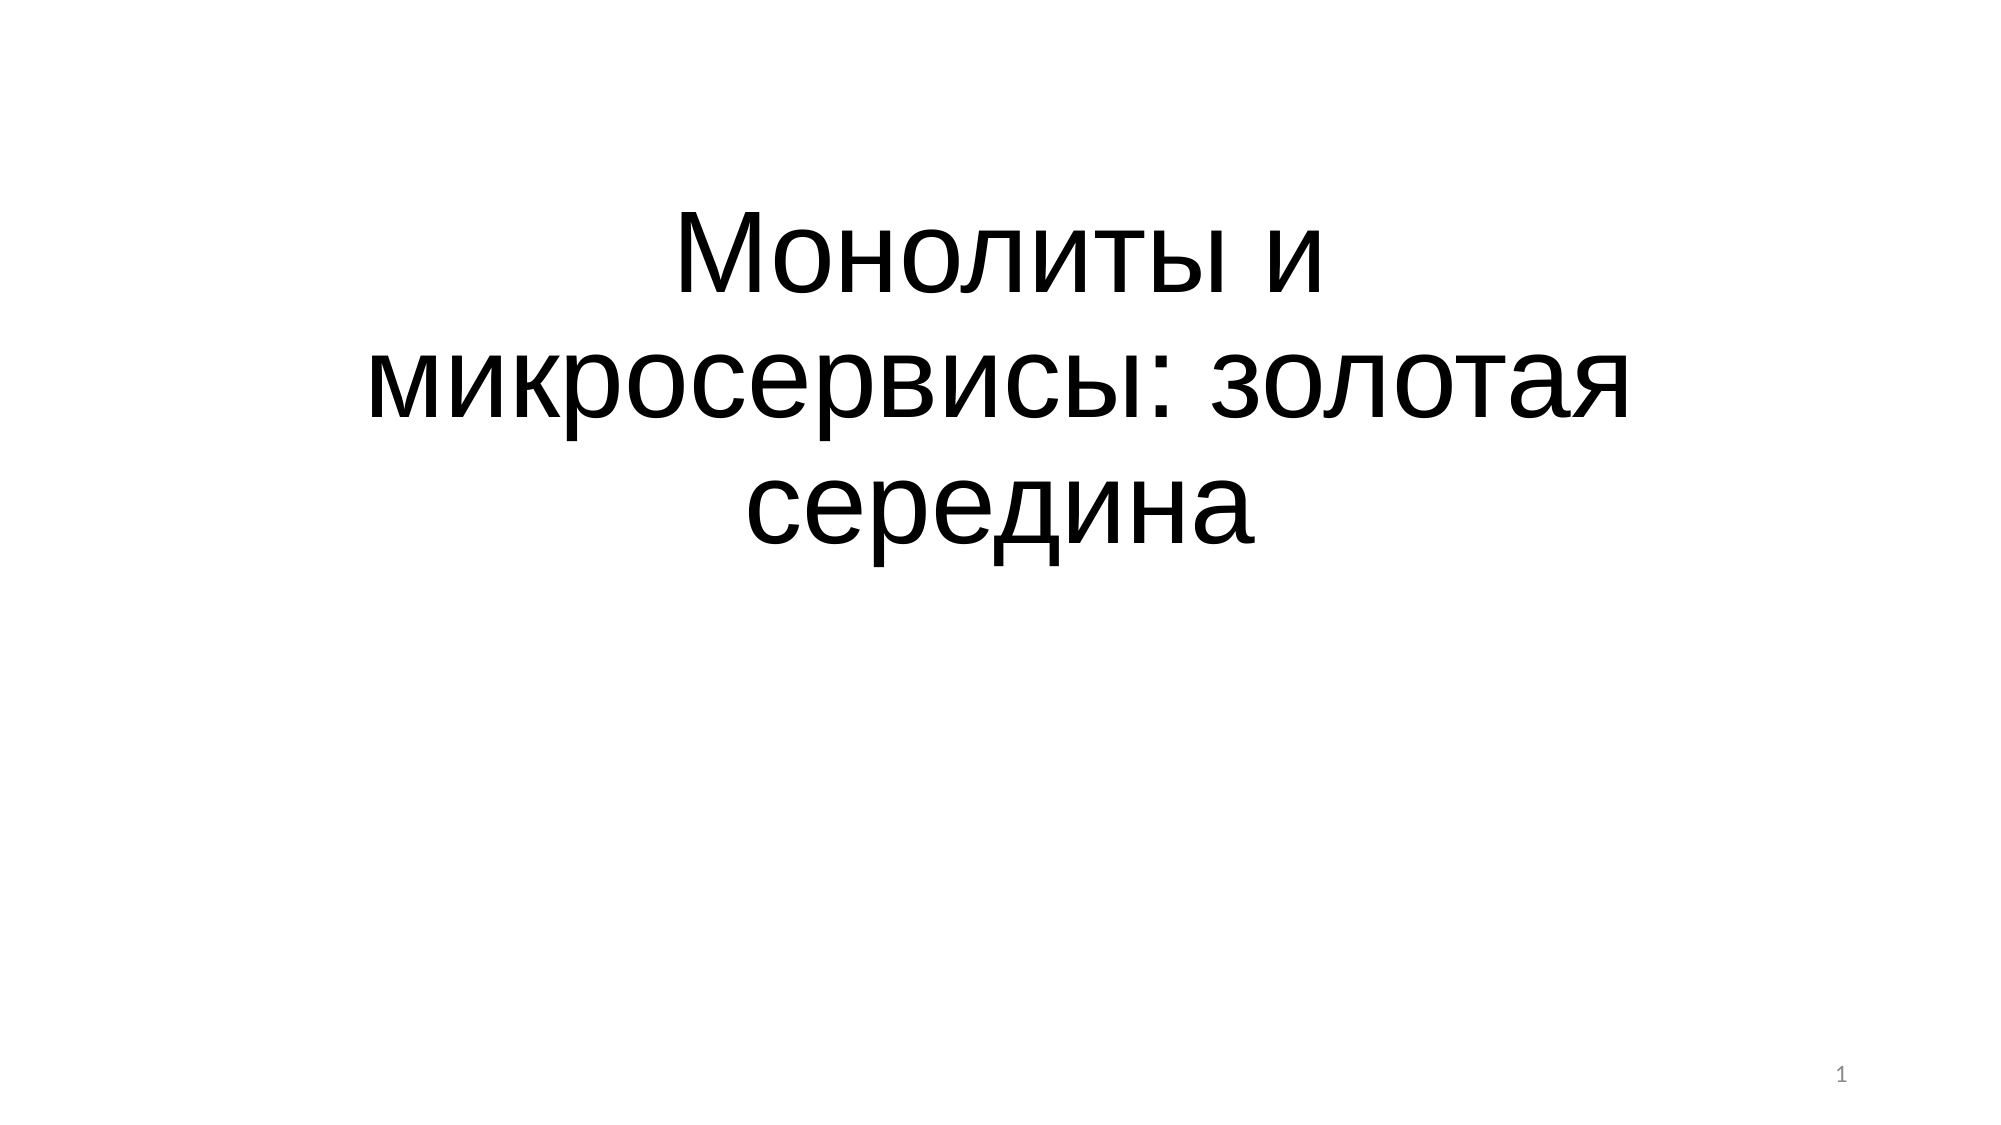

# Монолиты и микросервисы: золотая середина

1